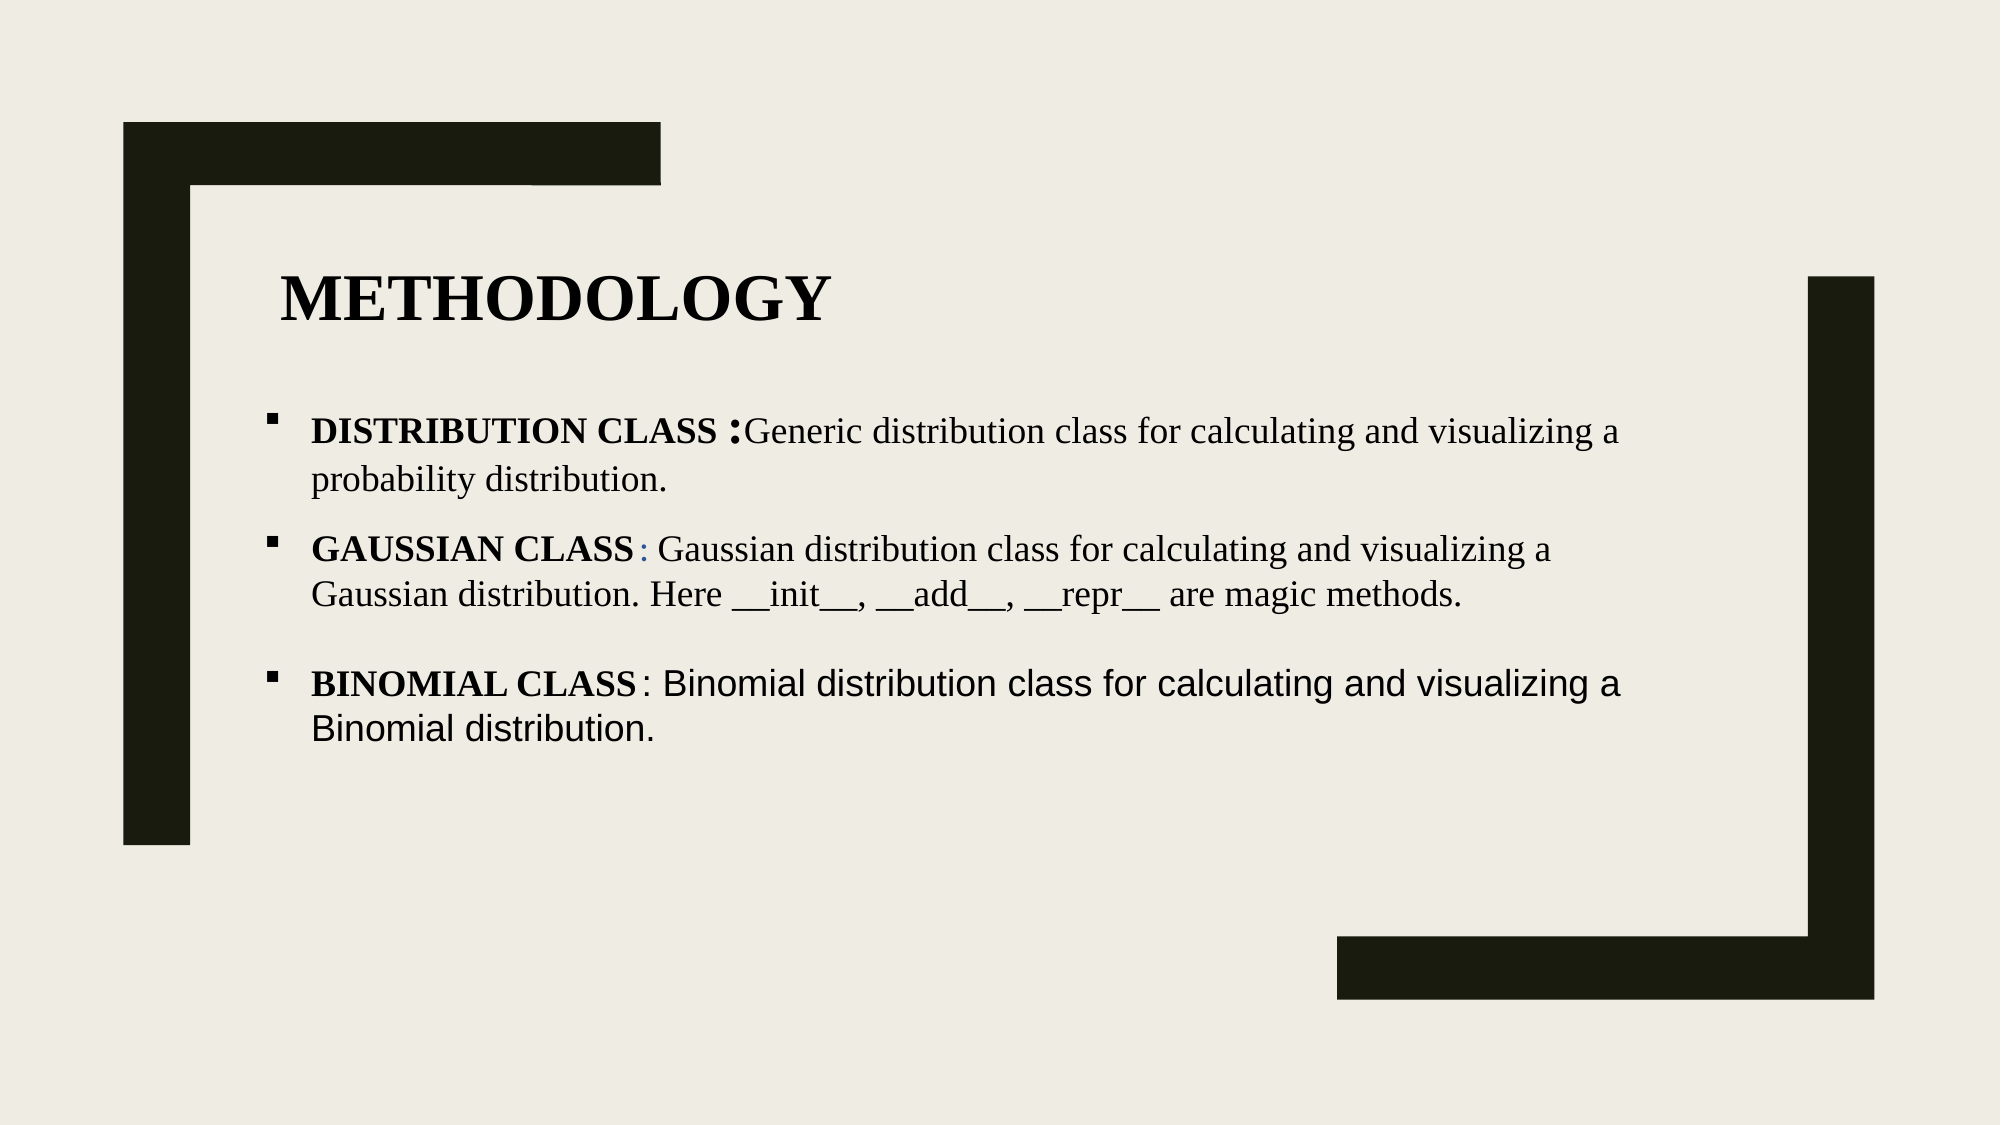

METHODOLOGY

DISTRIBUTION CLASS :Generic distribution class for calculating and visualizing a probability distribution.

GAUSSIAN CLASS : Gaussian distribution class for calculating and visualizing a Gaussian distribution. Here __init__, __add__, __repr__ are magic methods.

BINOMIAL CLASS : Binomial distribution class for calculating and visualizing a Binomial distribution.